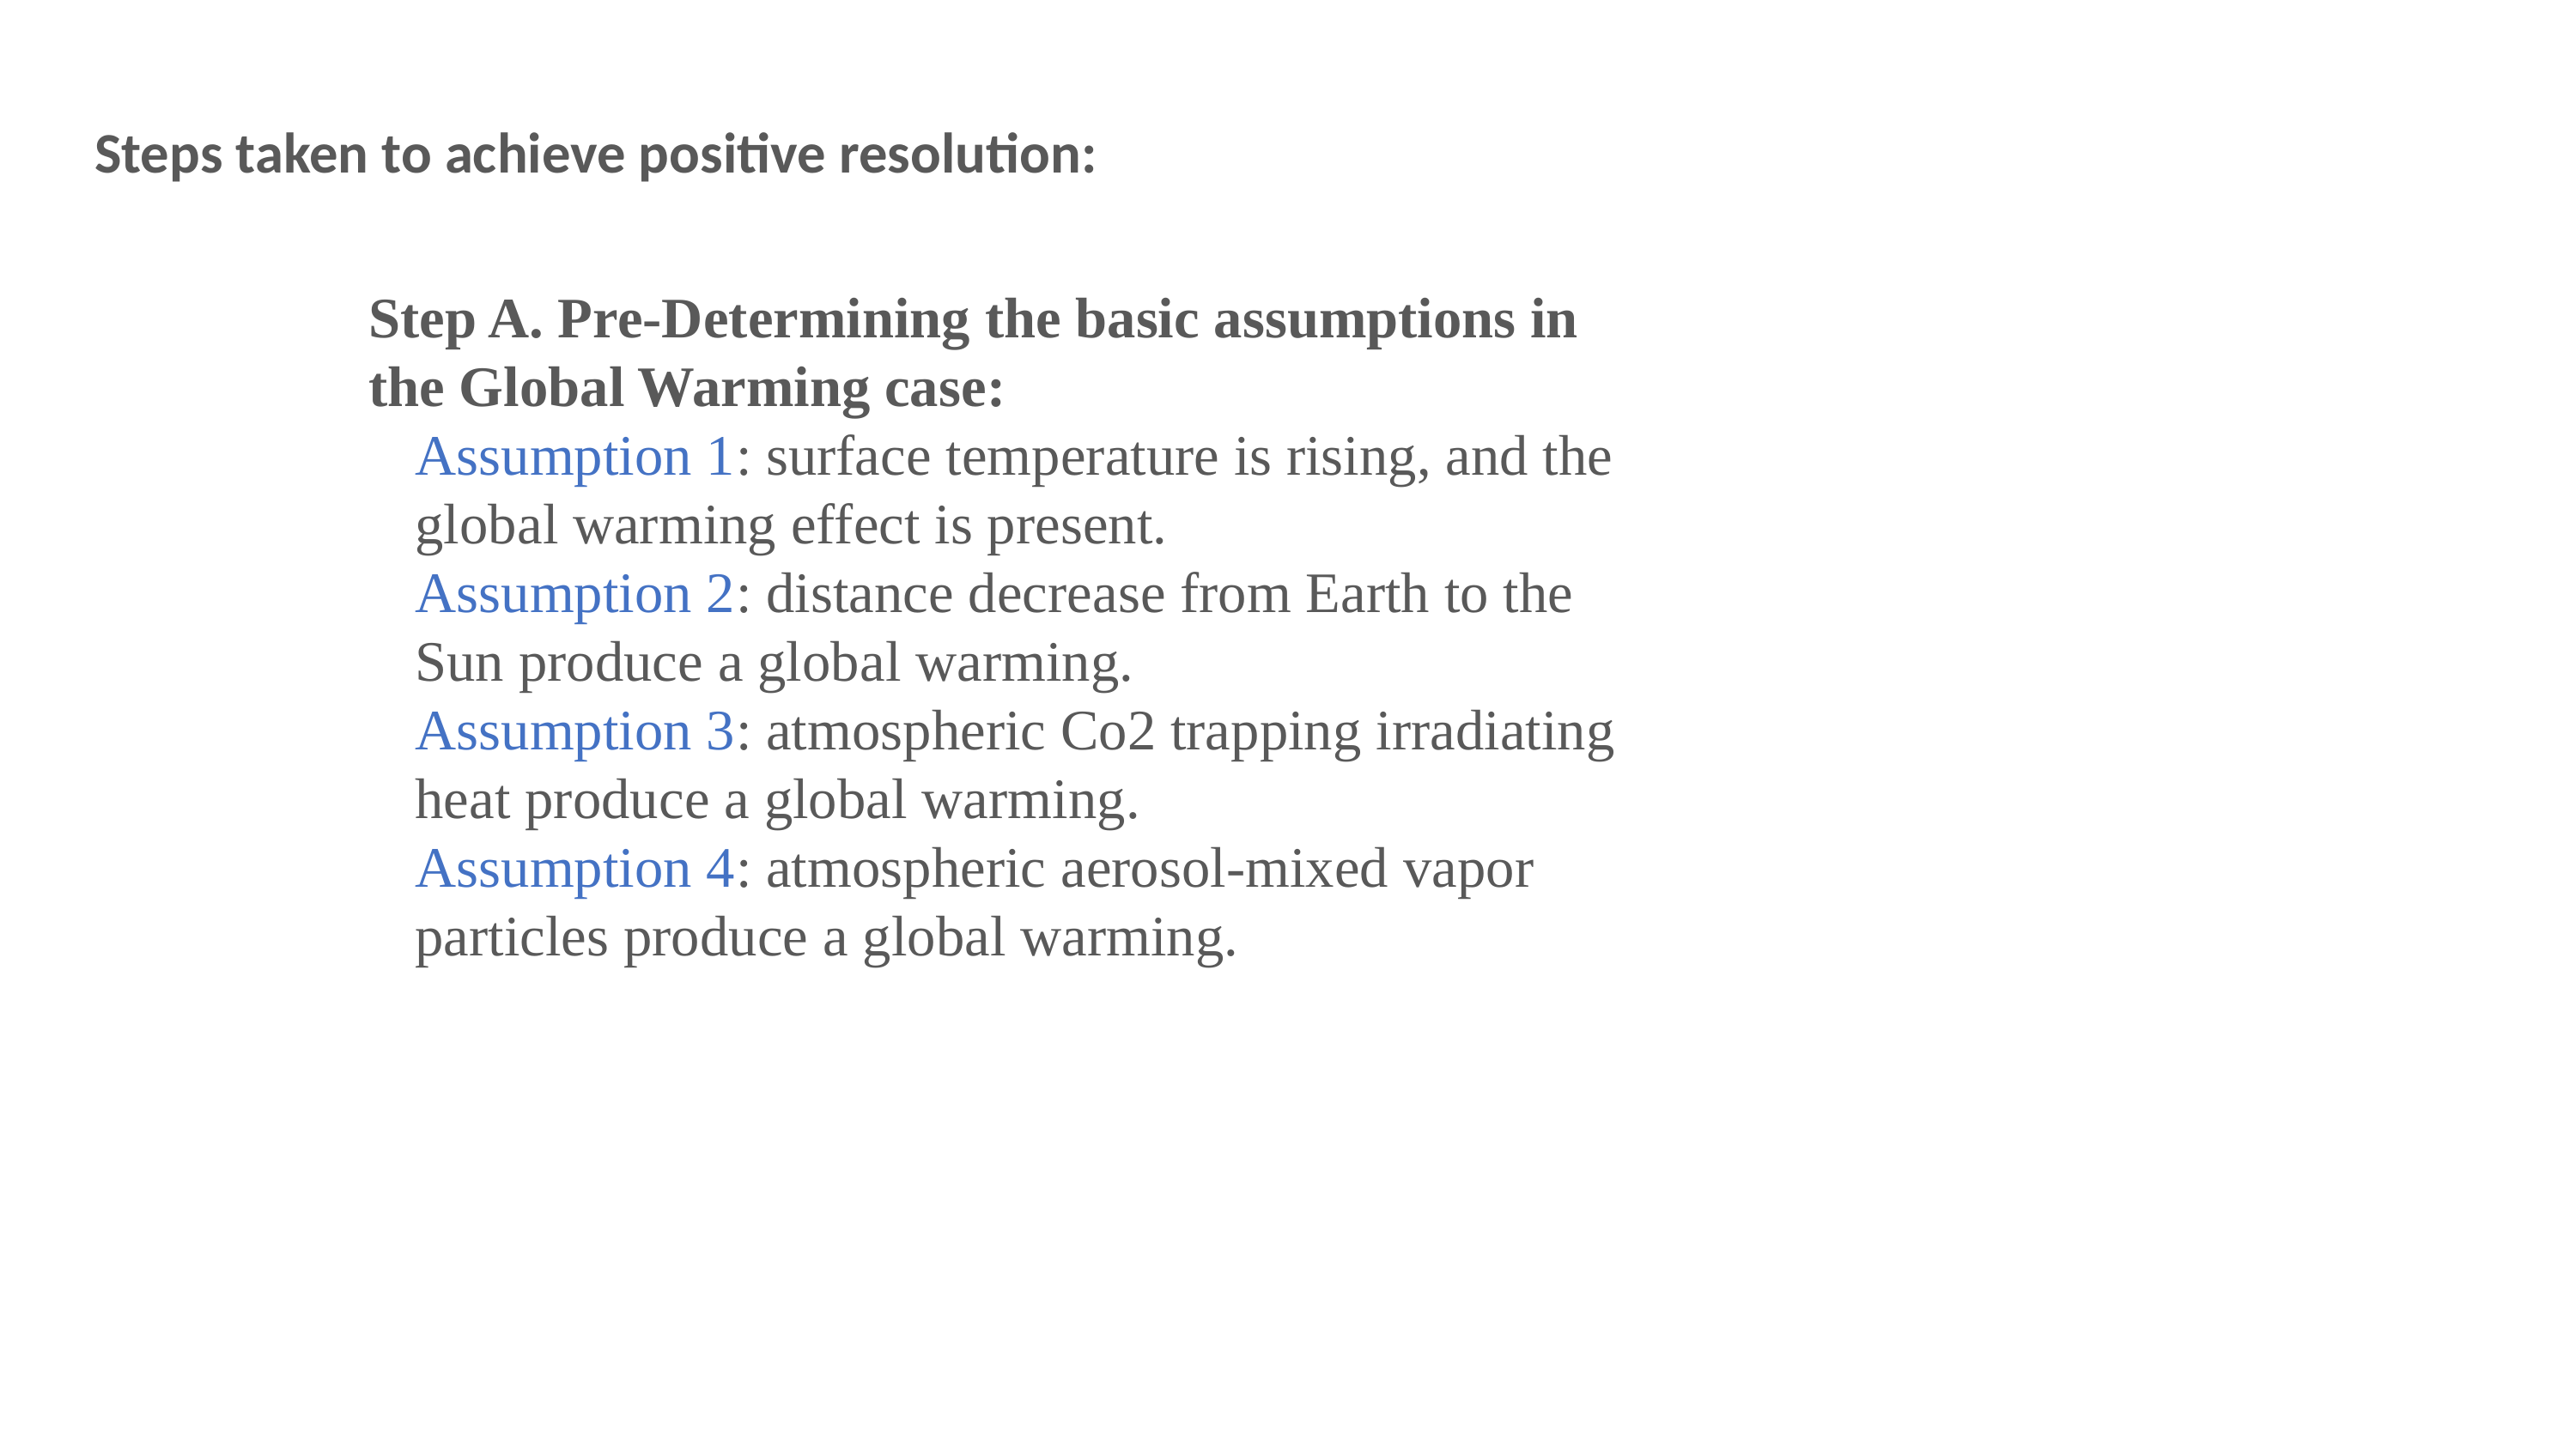

Steps taken to achieve positive resolution:
Step A. Pre-Determining the basic assumptions in the Global Warming case:
Assumption 1: surface temperature is rising, and the global warming effect is present.
Assumption 2: distance decrease from Earth to the Sun produce a global warming.
Assumption 3: atmospheric Co2 trapping irradiating heat produce a global warming.
Assumption 4: atmospheric aerosol-mixed vapor particles produce a global warming.